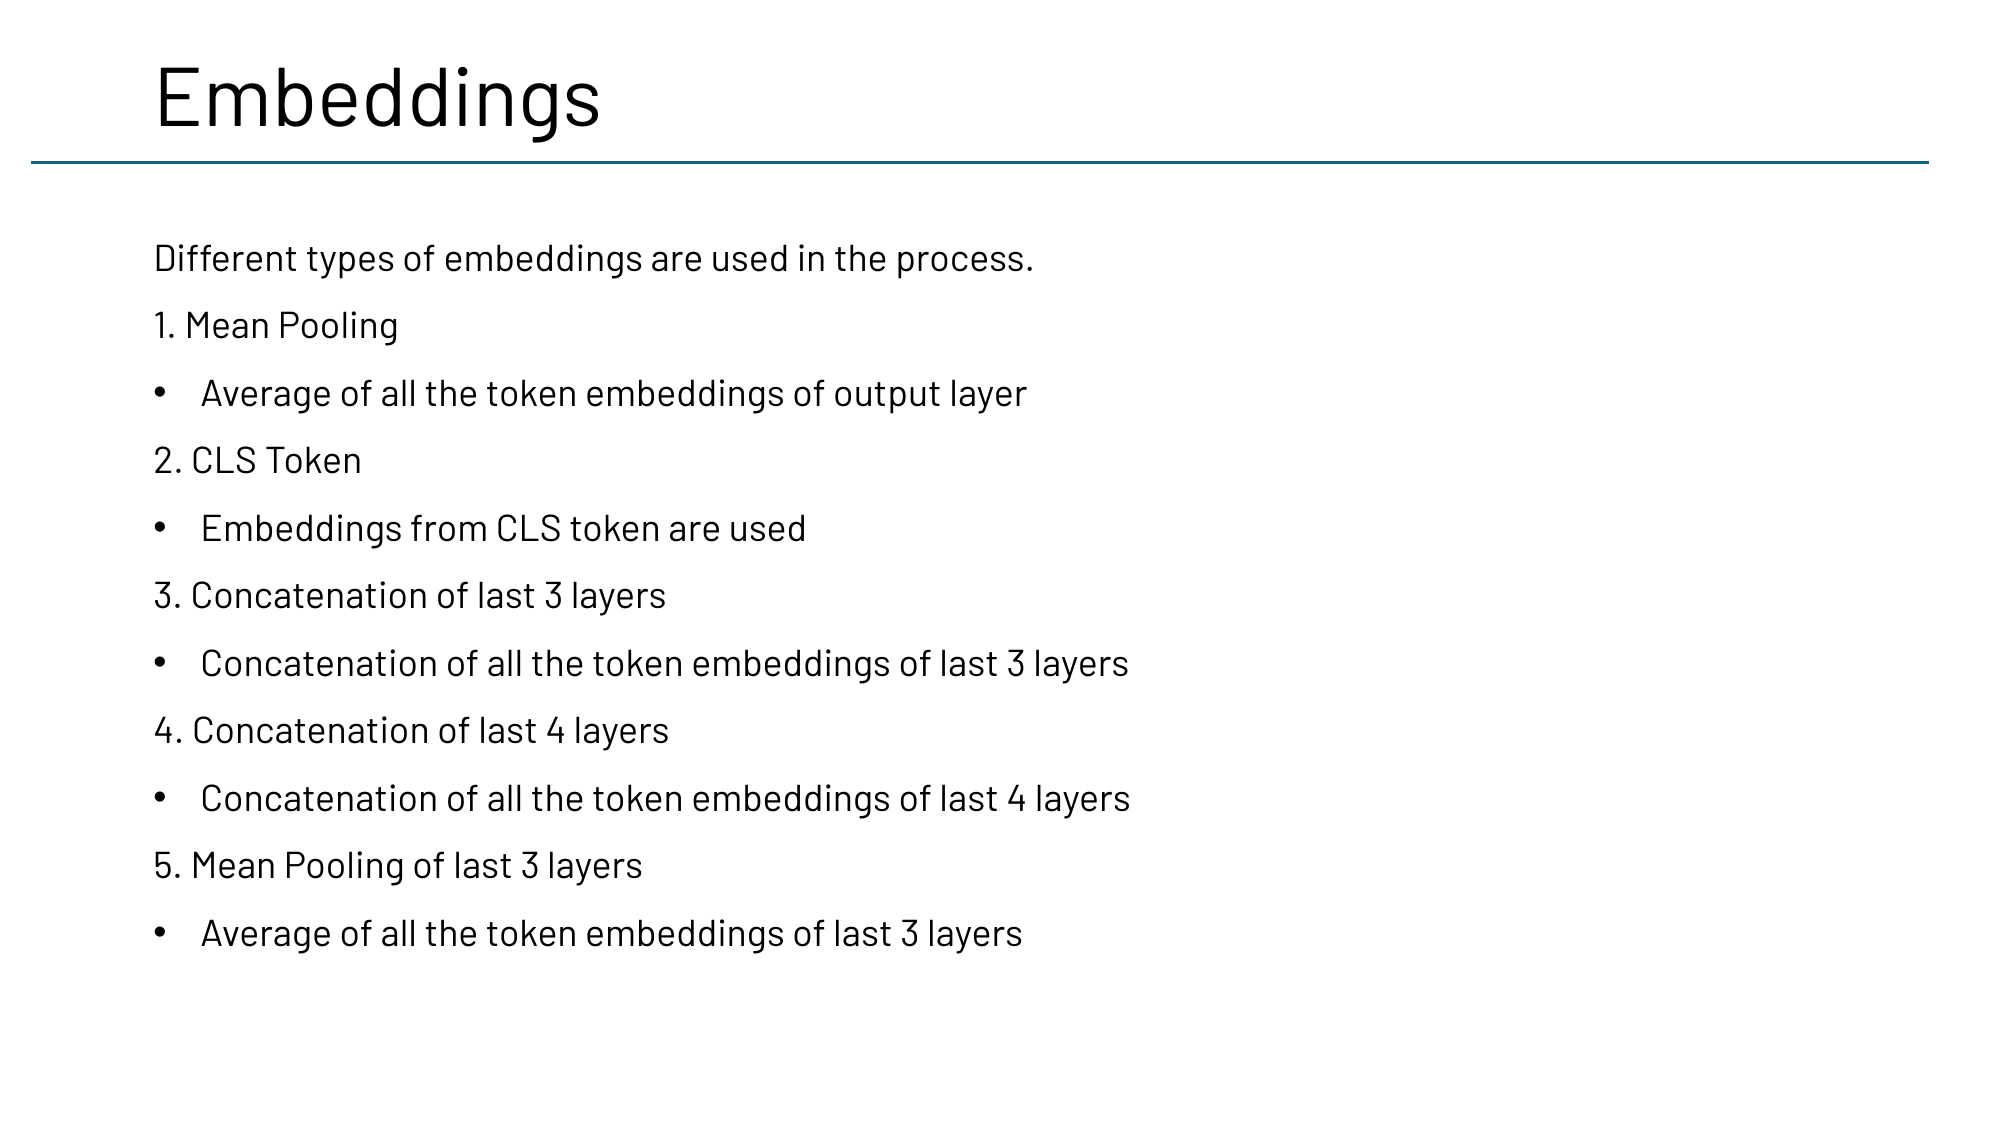

# Embeddings
Different types of embeddings are used in the process.
1. Mean Pooling
Average of all the token embeddings of output layer
2. CLS Token
Embeddings from CLS token are used
3. Concatenation of last 3 layers
Concatenation of all the token embeddings of last 3 layers
4. Concatenation of last 4 layers
Concatenation of all the token embeddings of last 4 layers
5. Mean Pooling of last 3 layers
Average of all the token embeddings of last 3 layers